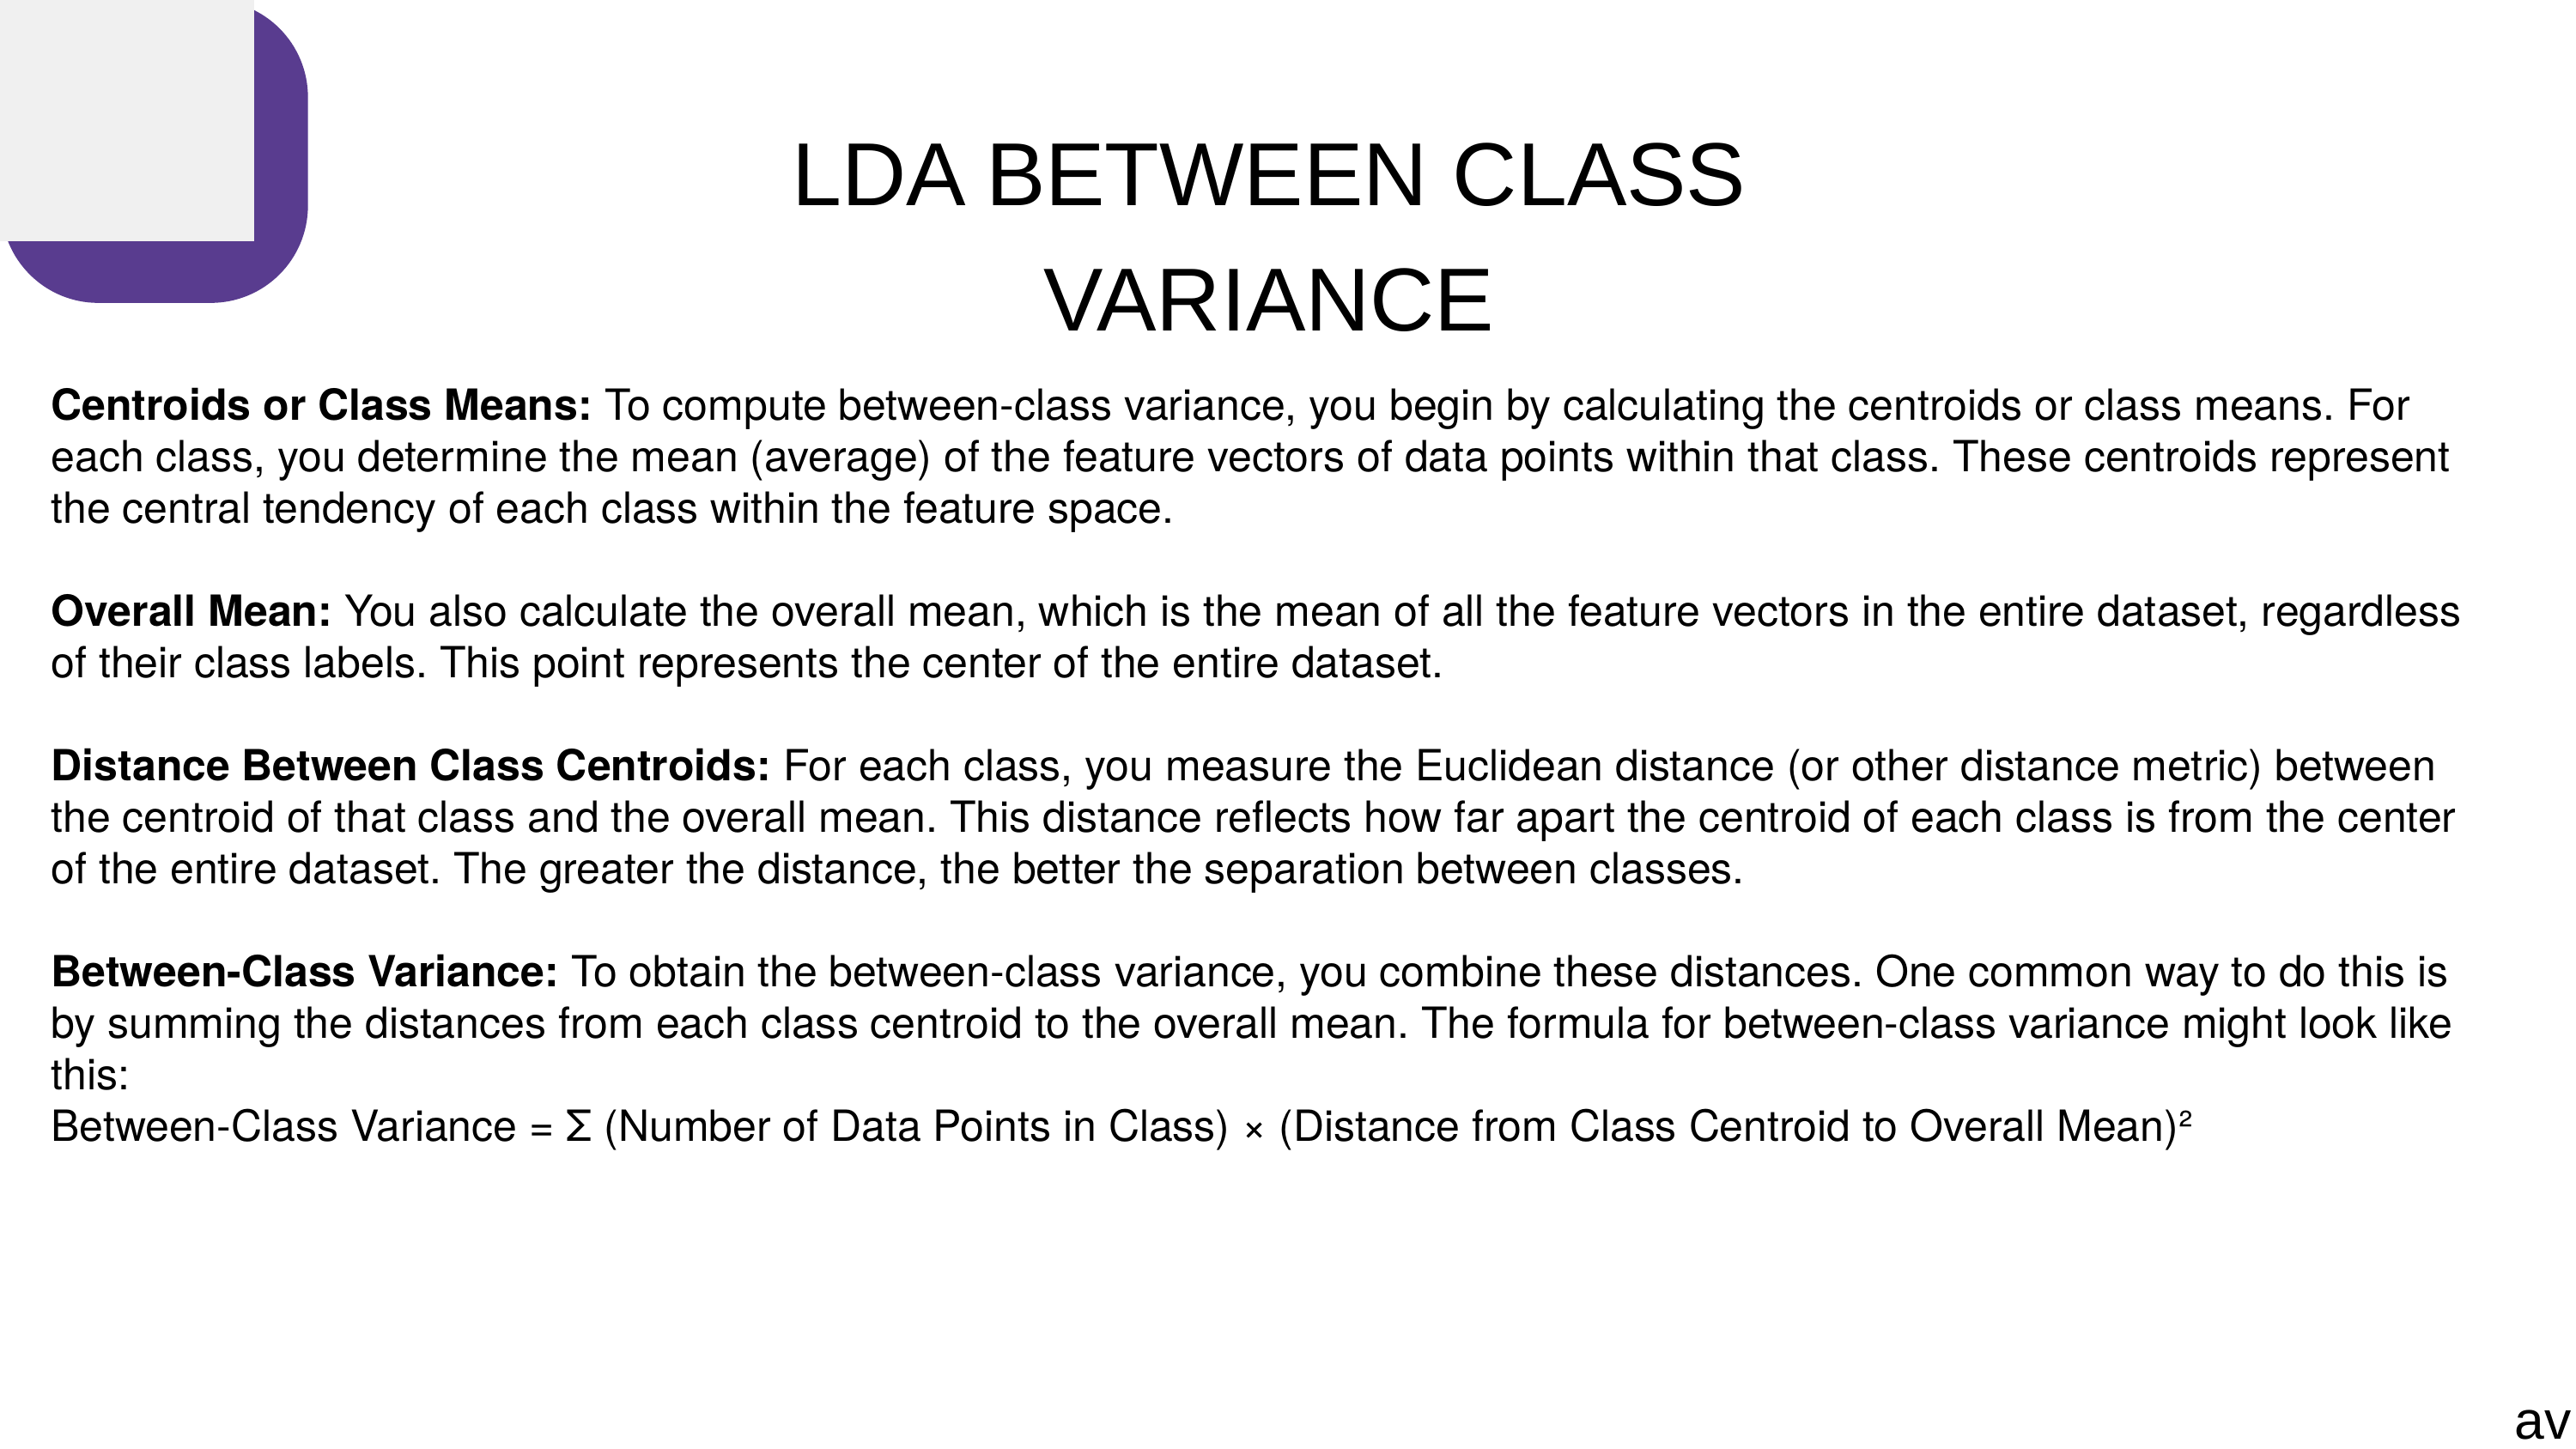

LDA BETWEEN CLASS VARIANCE
Centroids or Class Means: To compute between-class variance, you begin by calculating the centroids or class means. For each class, you determine the mean (average) of the feature vectors of data points within that class. These centroids represent the central tendency of each class within the feature space.

Overall Mean: You also calculate the overall mean, which is the mean of all the feature vectors in the entire dataset, regardless of their class labels. This point represents the center of the entire dataset.

Distance Between Class Centroids: For each class, you measure the Euclidean distance (or other distance metric) between the centroid of that class and the overall mean. This distance reflects how far apart the centroid of each class is from the center of the entire dataset. The greater the distance, the better the separation between classes.

Between-Class Variance: To obtain the between-class variance, you combine these distances. One common way to do this is by summing the distances from each class centroid to the overall mean. The formula for between-class variance might look like this:
Between-Class Variance = Σ (Number of Data Points in Class) × (Distance from Class Centroid to Overall Mean)²

av